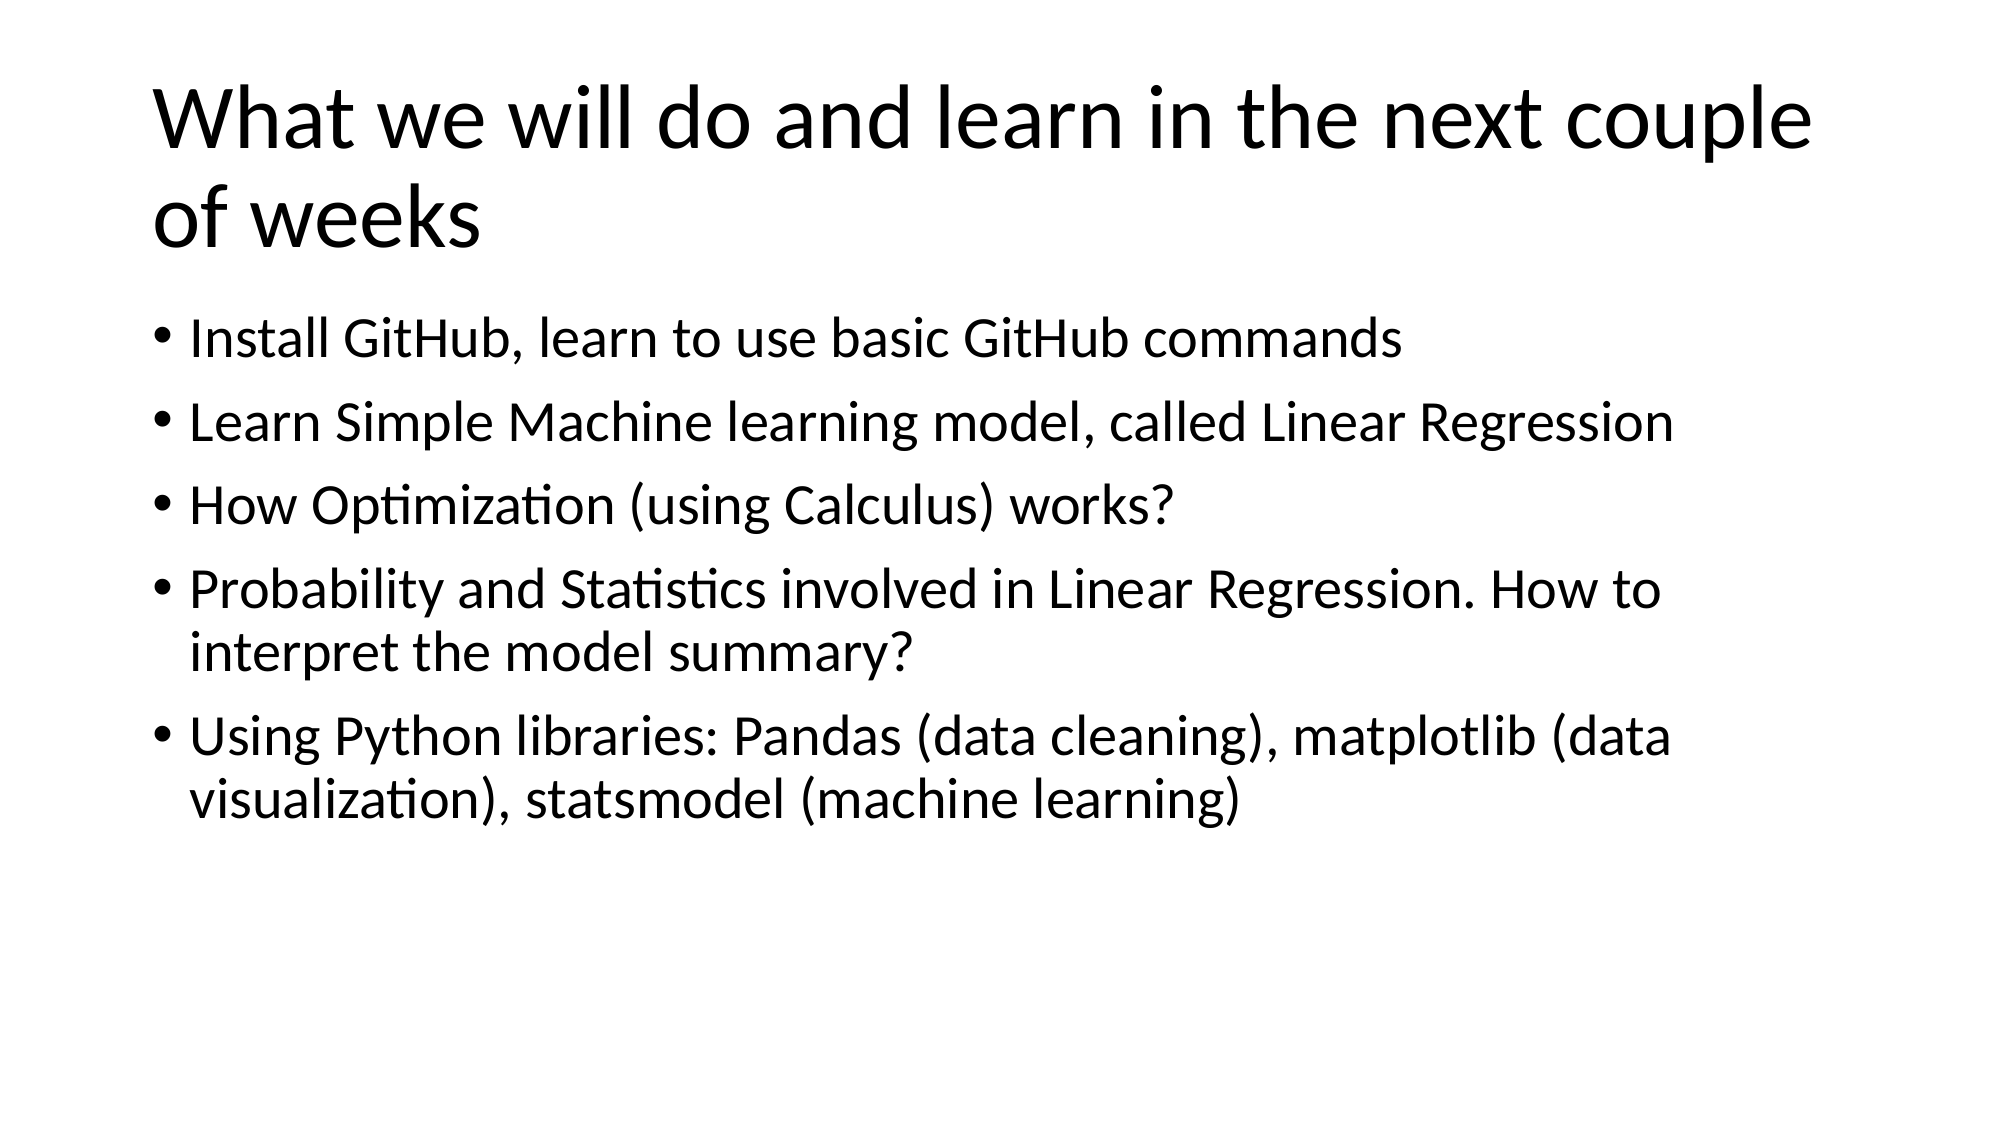

# What we will do and learn in the next couple of weeks
Install GitHub, learn to use basic GitHub commands
Learn Simple Machine learning model, called Linear Regression
How Optimization (using Calculus) works?
Probability and Statistics involved in Linear Regression. How to interpret the model summary?
Using Python libraries: Pandas (data cleaning), matplotlib (data visualization), statsmodel (machine learning)